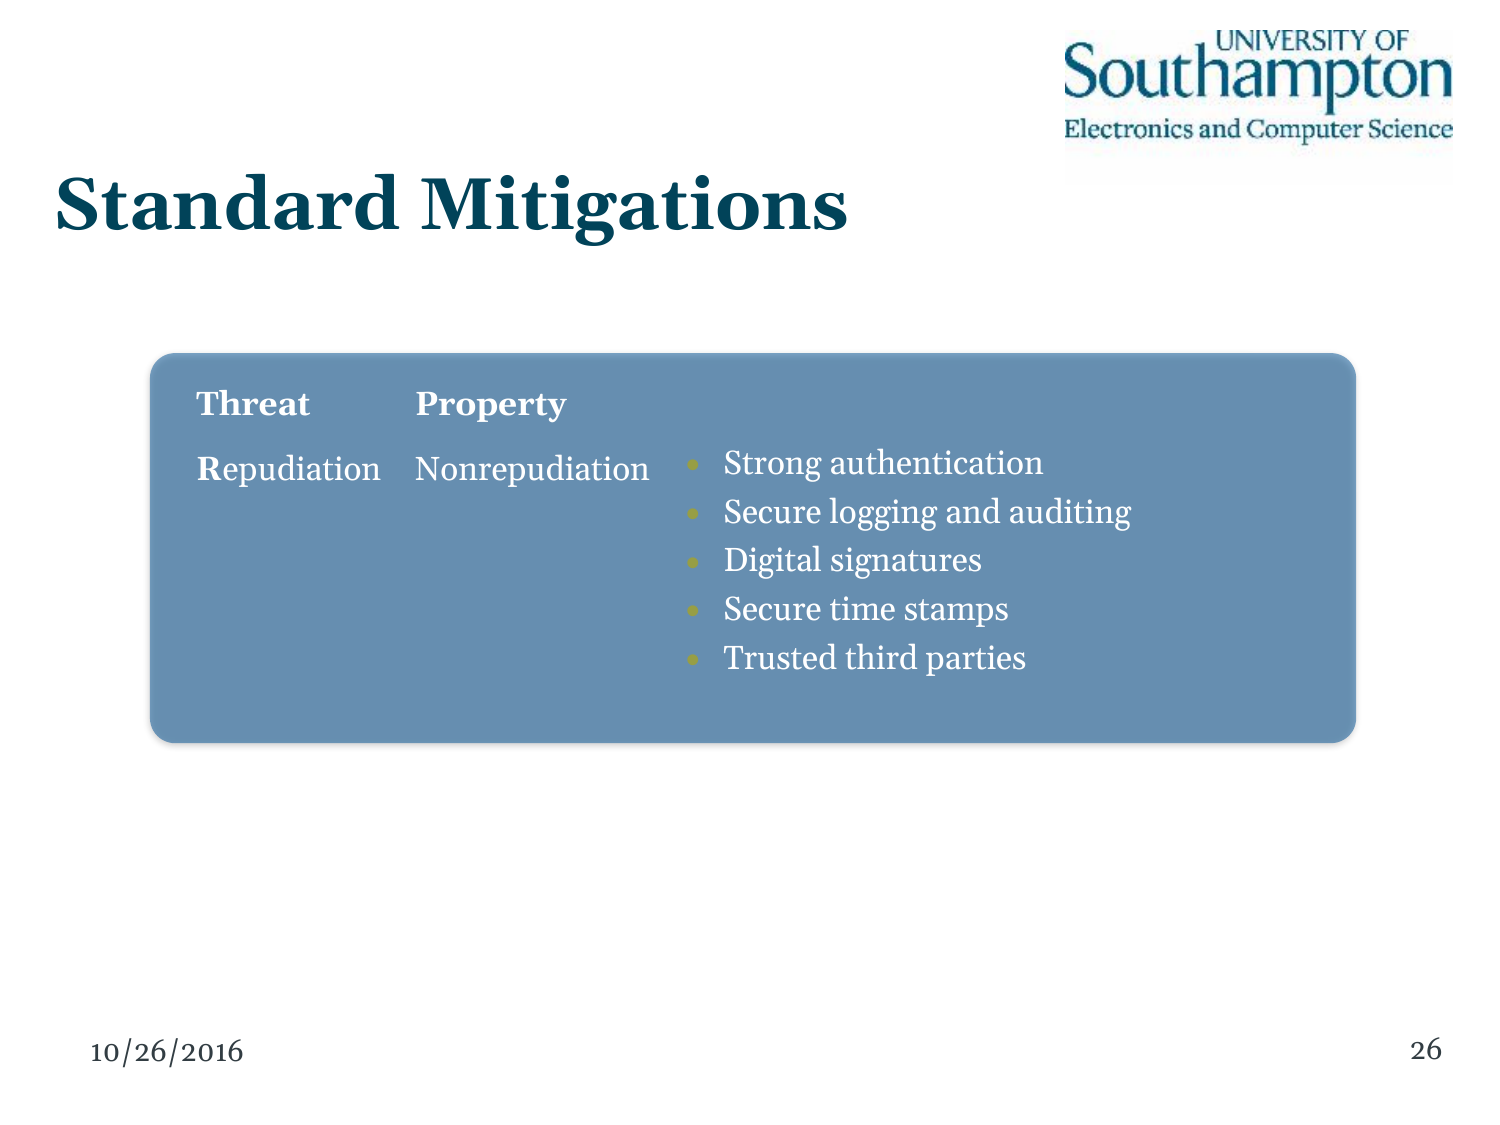

# Standard Mitigations

| Threat | Property |  |
| --- | --- | --- |
| Repudiation | Nonrepudiation | Strong authentication Secure logging and auditing Digital signatures Secure time stamps Trusted third parties |
26
10/26/2016